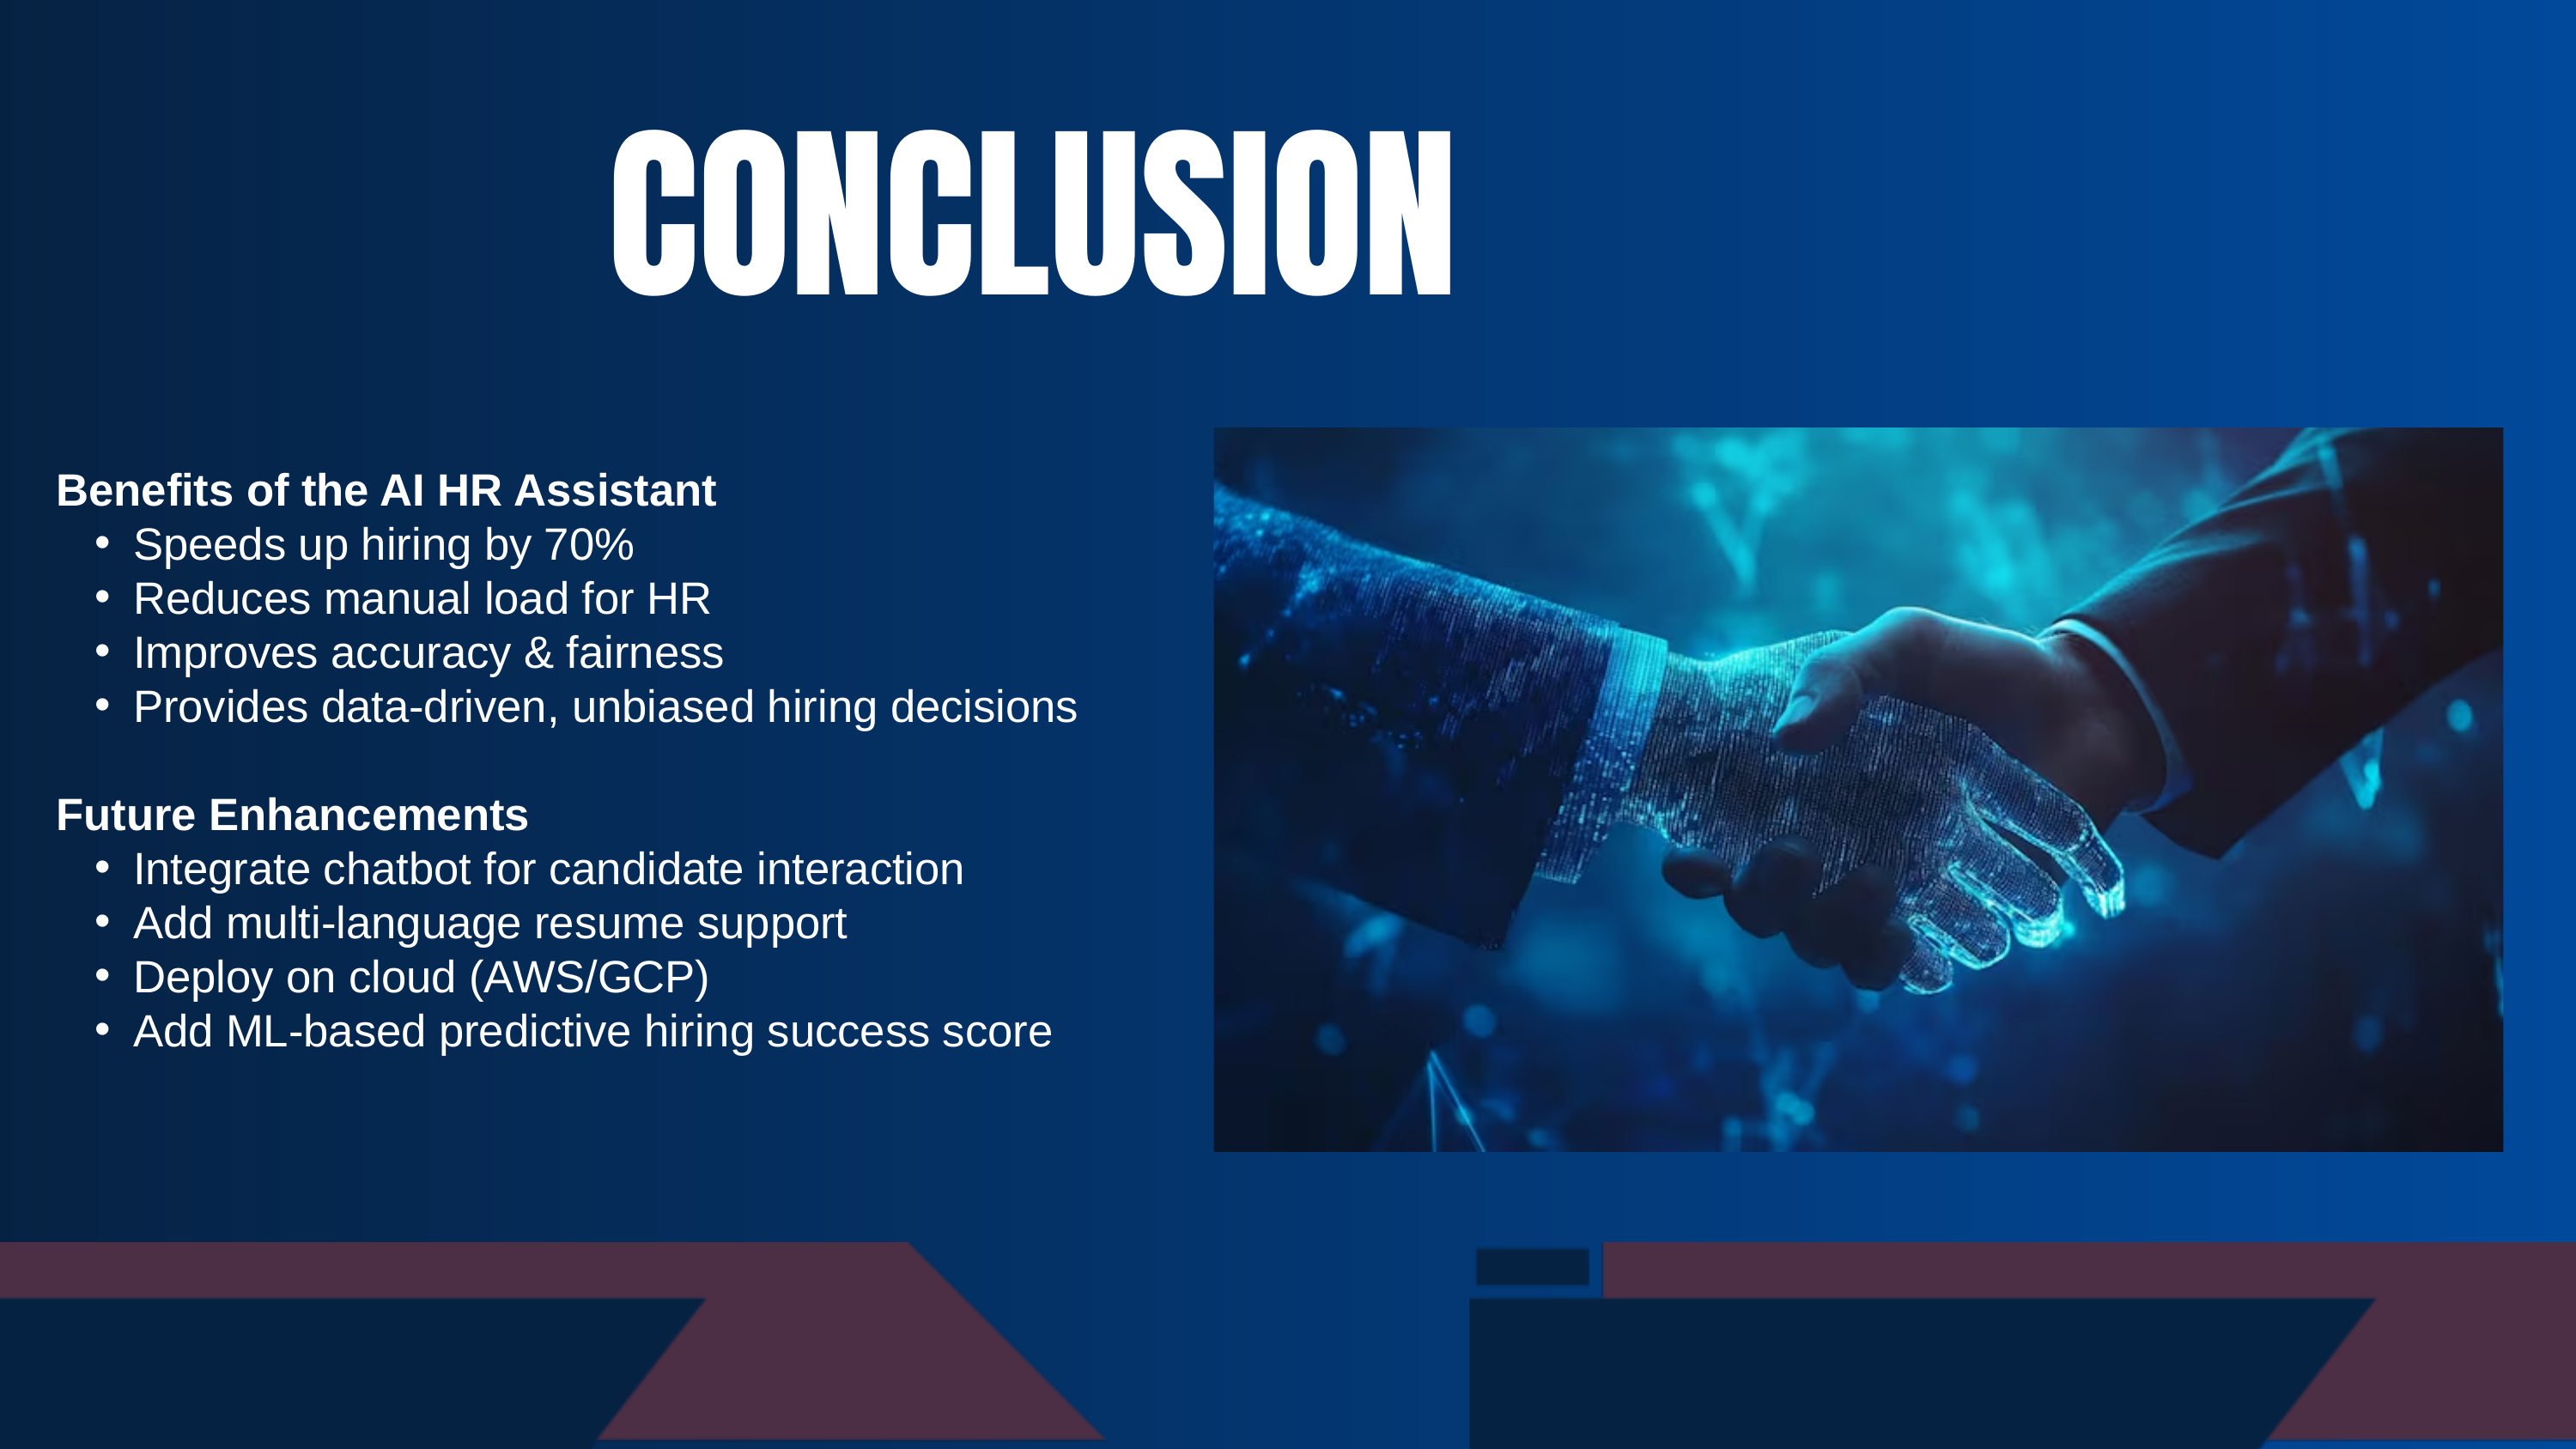

CONCLUSION

Benefits of the AI HR Assistant
Speeds up hiring by 70%
Reduces manual load for HR
Improves accuracy & fairness
Provides data-driven, unbiased hiring decisions

Future Enhancements
Integrate chatbot for candidate interaction
Add multi-language resume support
Deploy on cloud (AWS/GCP)
Add ML-based predictive hiring success score